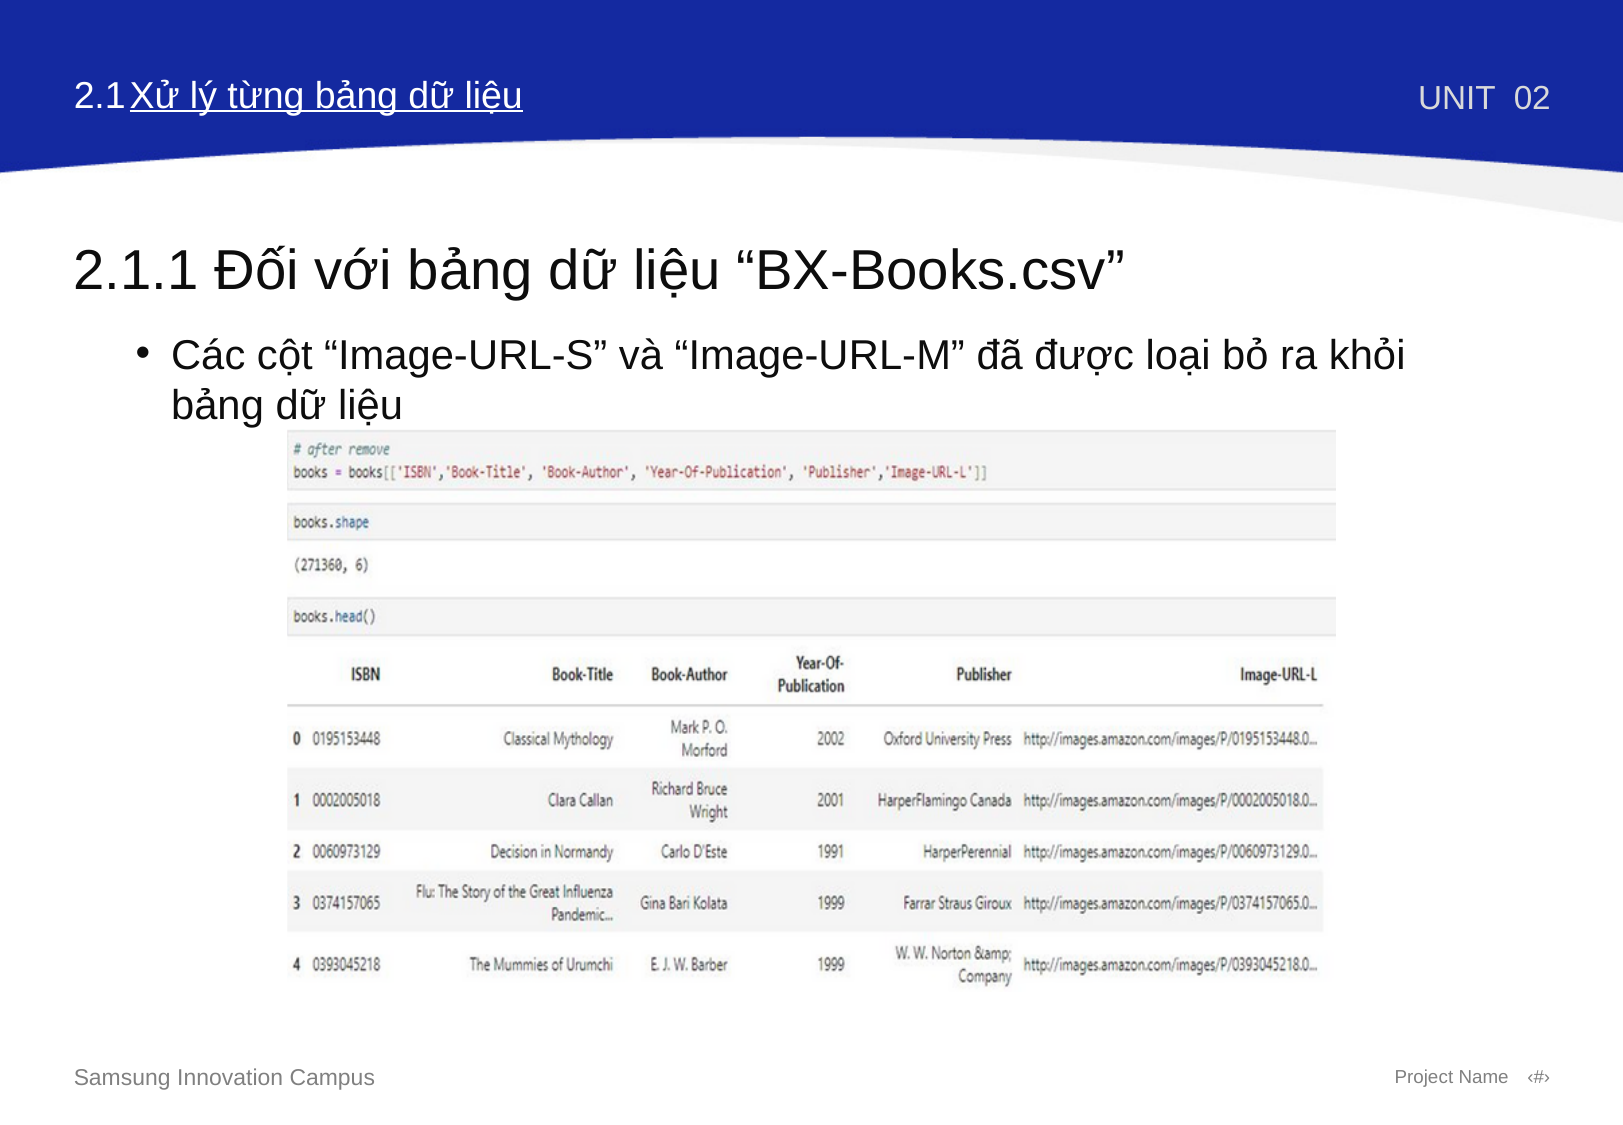

2.1
Xử lý từng bảng dữ liệu
UNIT
02
2.1.1 Đối với bảng dữ liệu “BX-Books.csv”
Các cột “Image-URL-S” và “Image-URL-M” đã được loại bỏ ra khỏi bảng dữ liệu

Samsung Innovation Campus
Project Name
‹#›